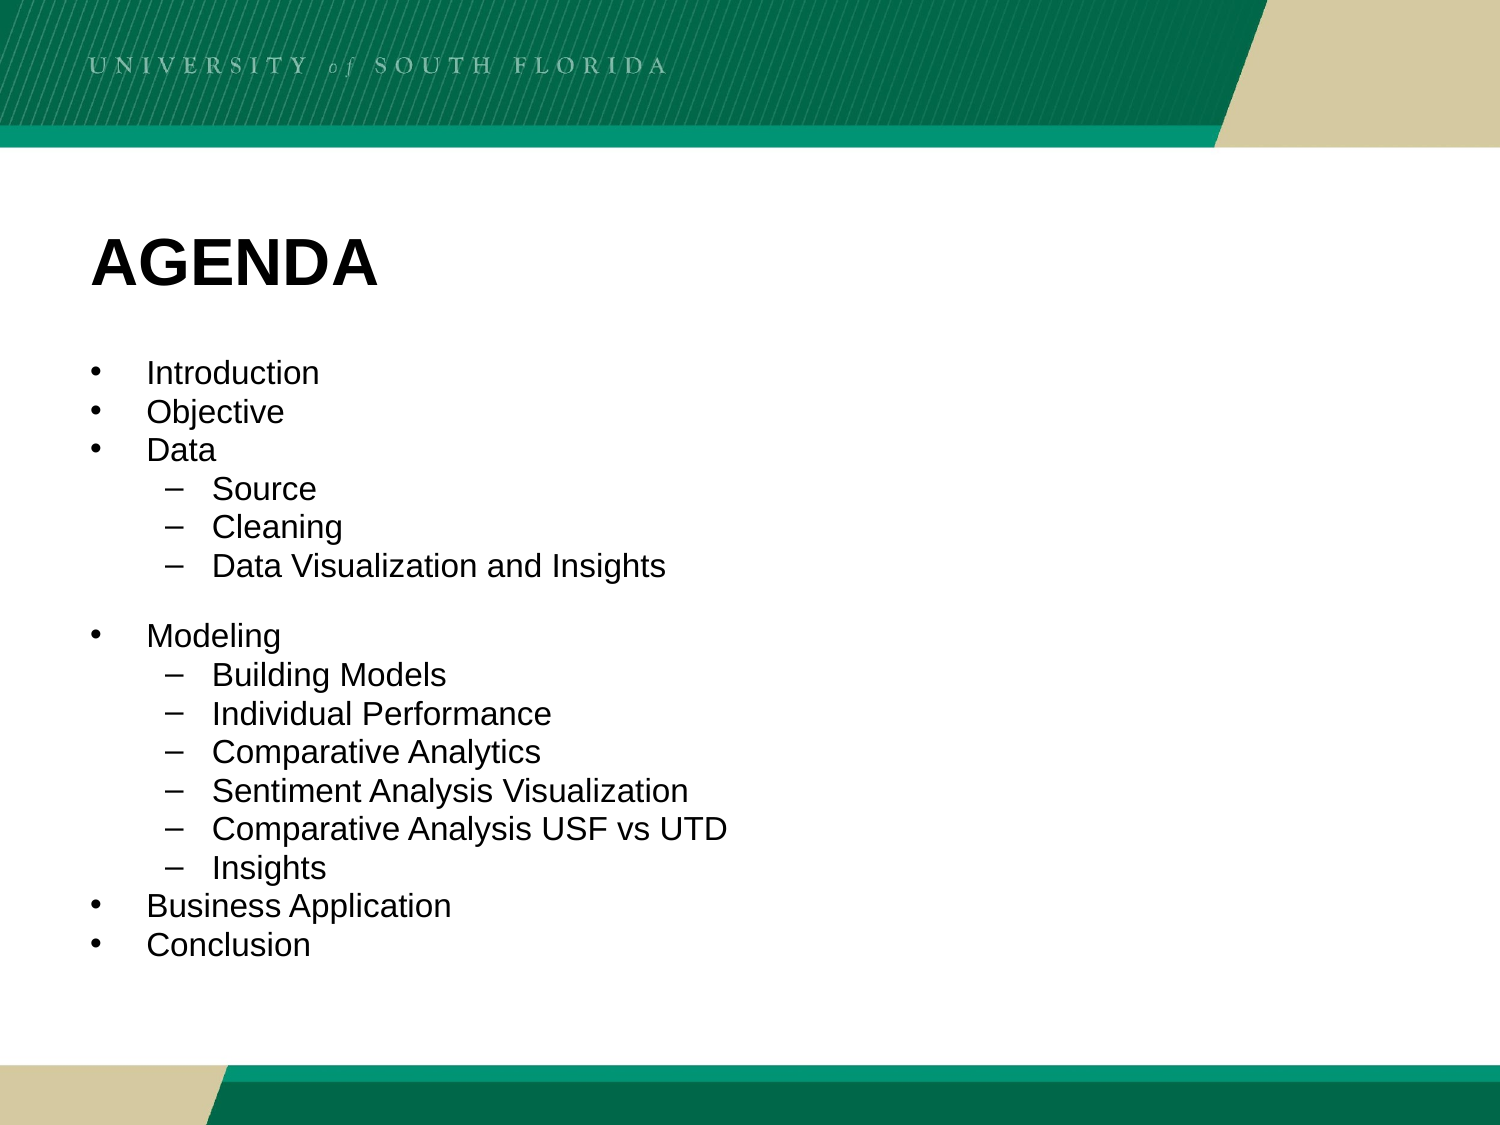

# AGENDA
Introduction
Objective
Data
Source
Cleaning
Data Visualization and Insights
Modeling
Building Models
Individual Performance
Comparative Analytics
Sentiment Analysis Visualization
Comparative Analysis USF vs UTD
Insights
Business Application
Conclusion